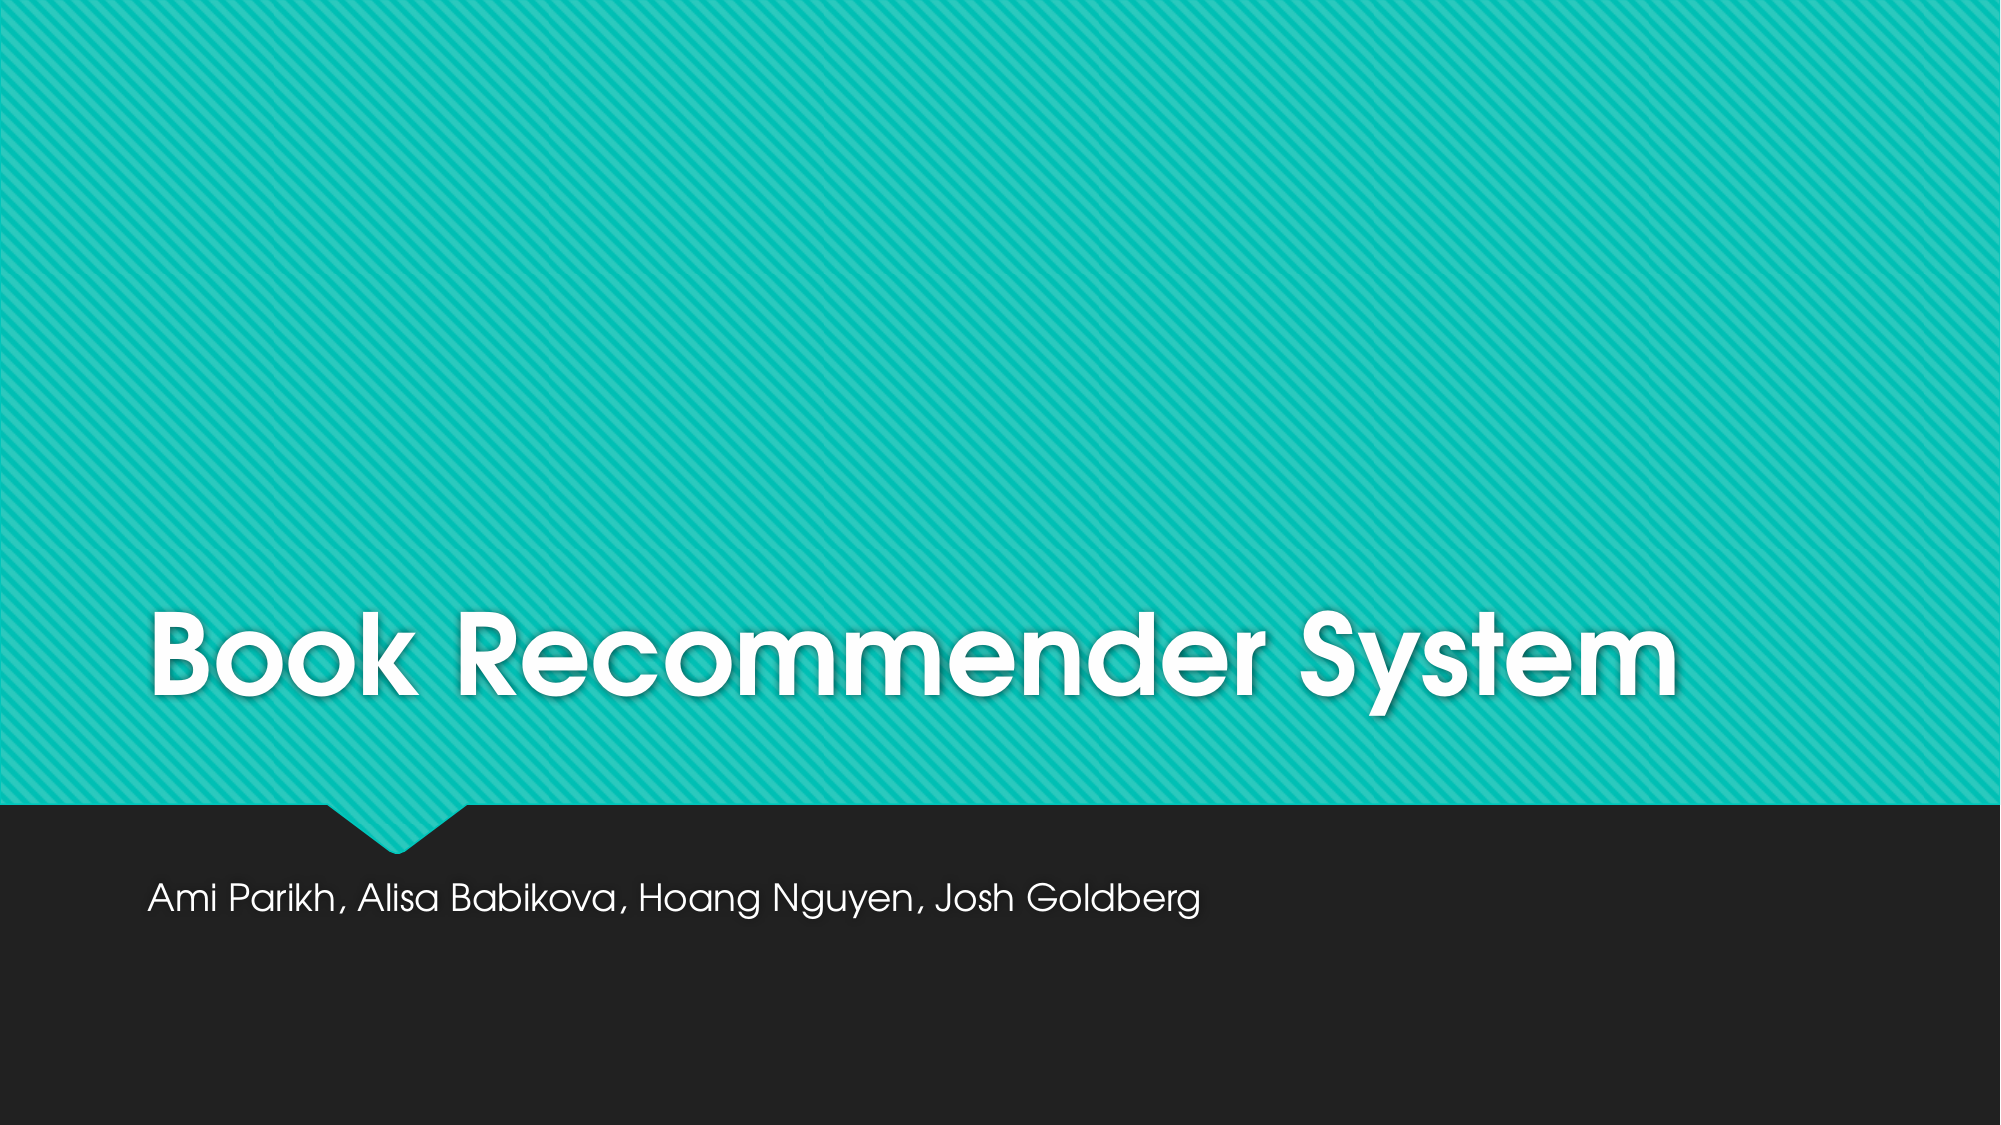

# Book Recommender System
Ami Parikh, Alisa Babikova, Hoang Nguyen, Josh Goldberg